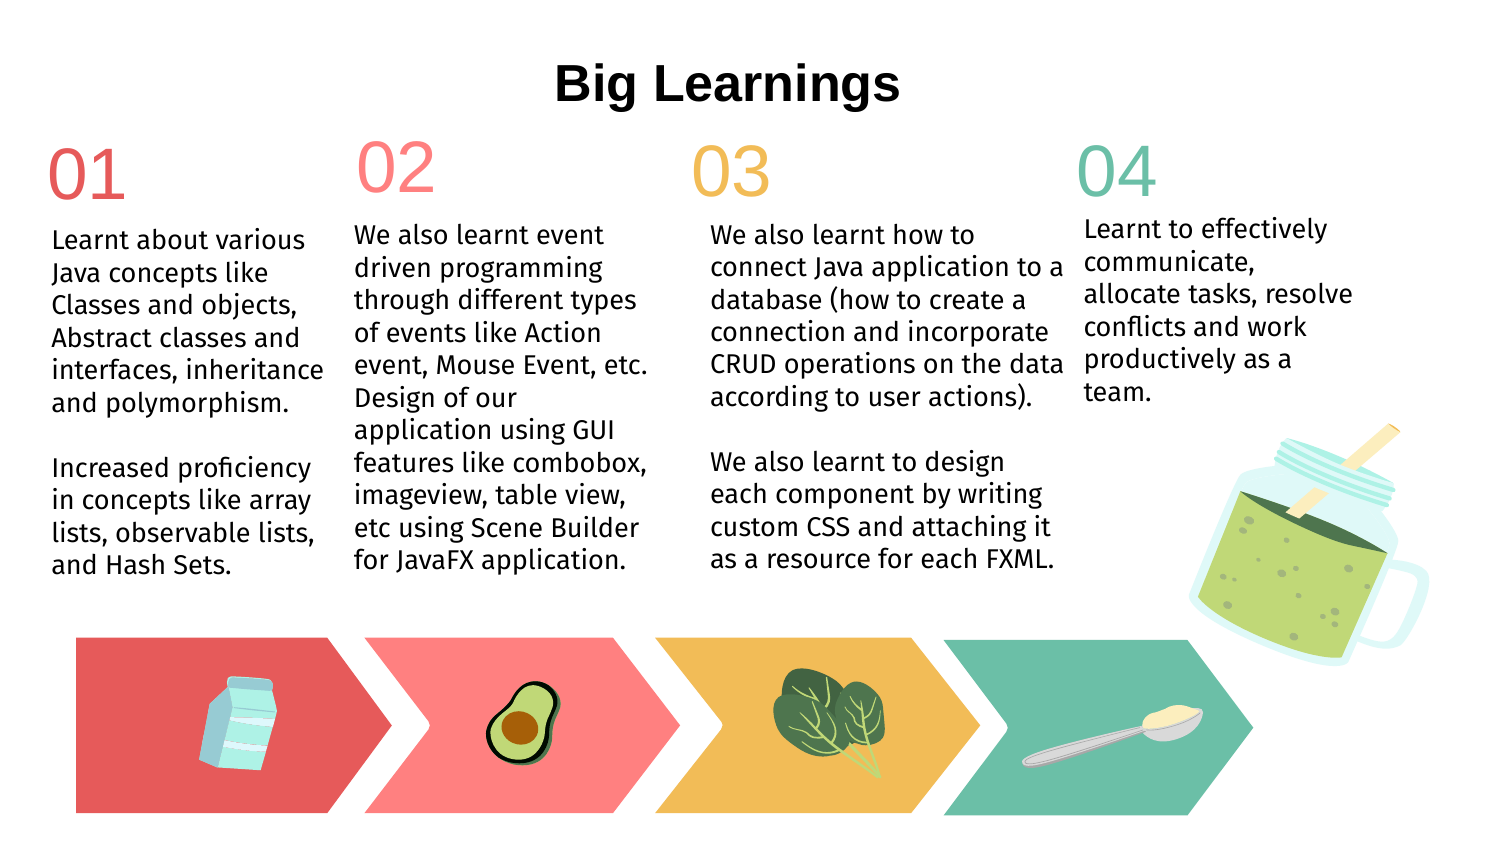

# Big Learnings
02
01
03
04
Learnt to effectively communicate, allocate tasks, resolve conflicts and work productively as a team.
We also learnt how to connect Java application to a database (how to create a connection and incorporate CRUD operations on the data according to user actions).

We also learnt to design each component by writing custom CSS and attaching it as a resource for each FXML.

We also learnt event driven programming through different types of events like Action event, Mouse Event, etc. Design of our application using GUI features like combobox, imageview, table view, etc using Scene Builder for JavaFX application.

Learnt about various Java concepts like
Classes and objects, Abstract classes and interfaces, inheritance and polymorphism.

Increased proficiency in concepts like array lists, observable lists, and Hash Sets.